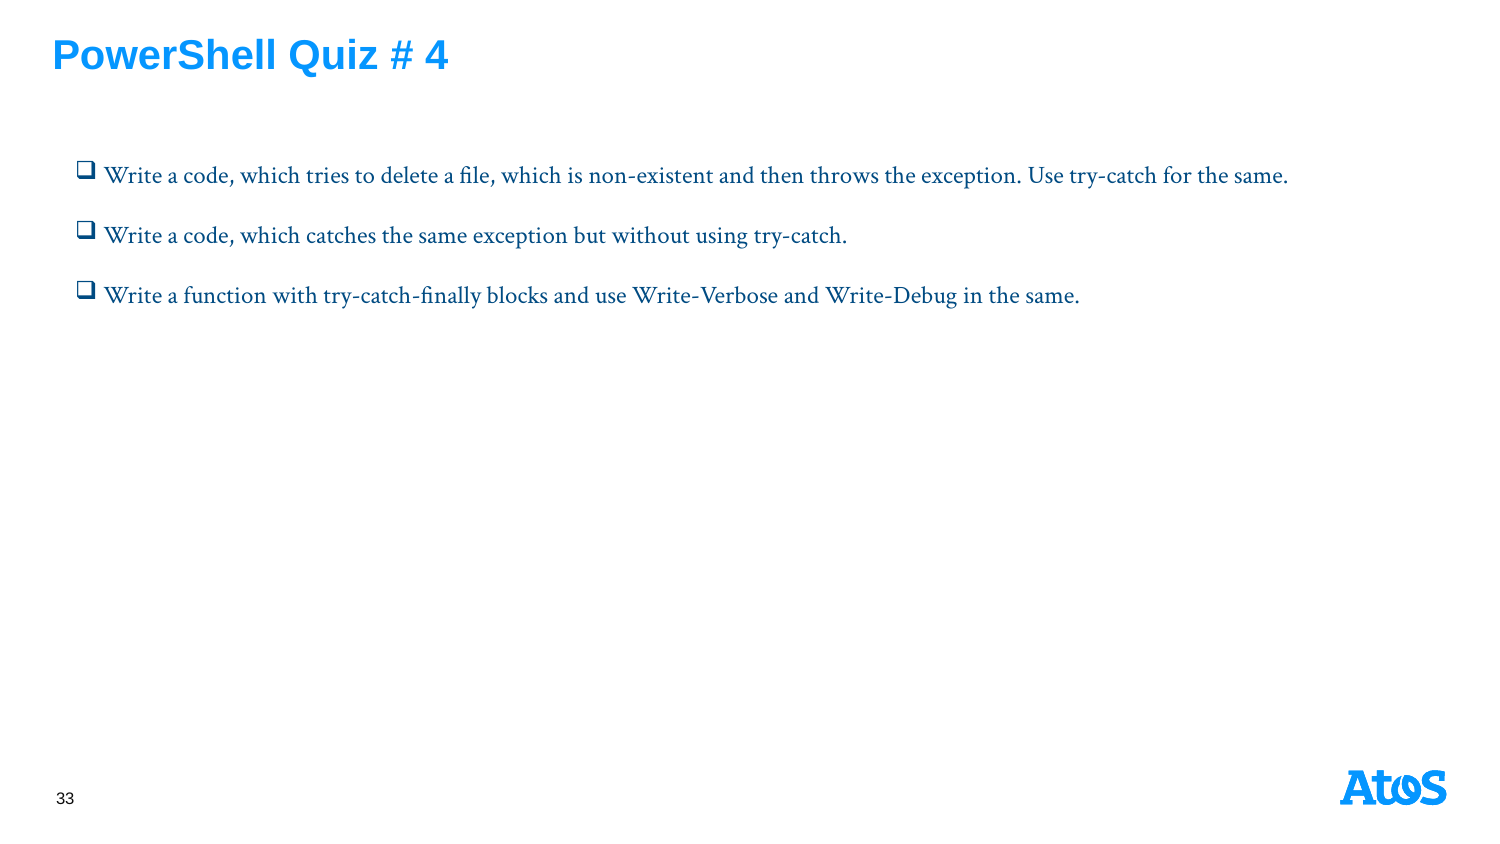

# PowerShell Quiz # 4
Write a code, which tries to delete a file, which is non-existent and then throws the exception. Use try-catch for the same.

Write a code, which catches the same exception but without using try-catch.

Write a function with try-catch-finally blocks and use Write-Verbose and Write-Debug in the same.